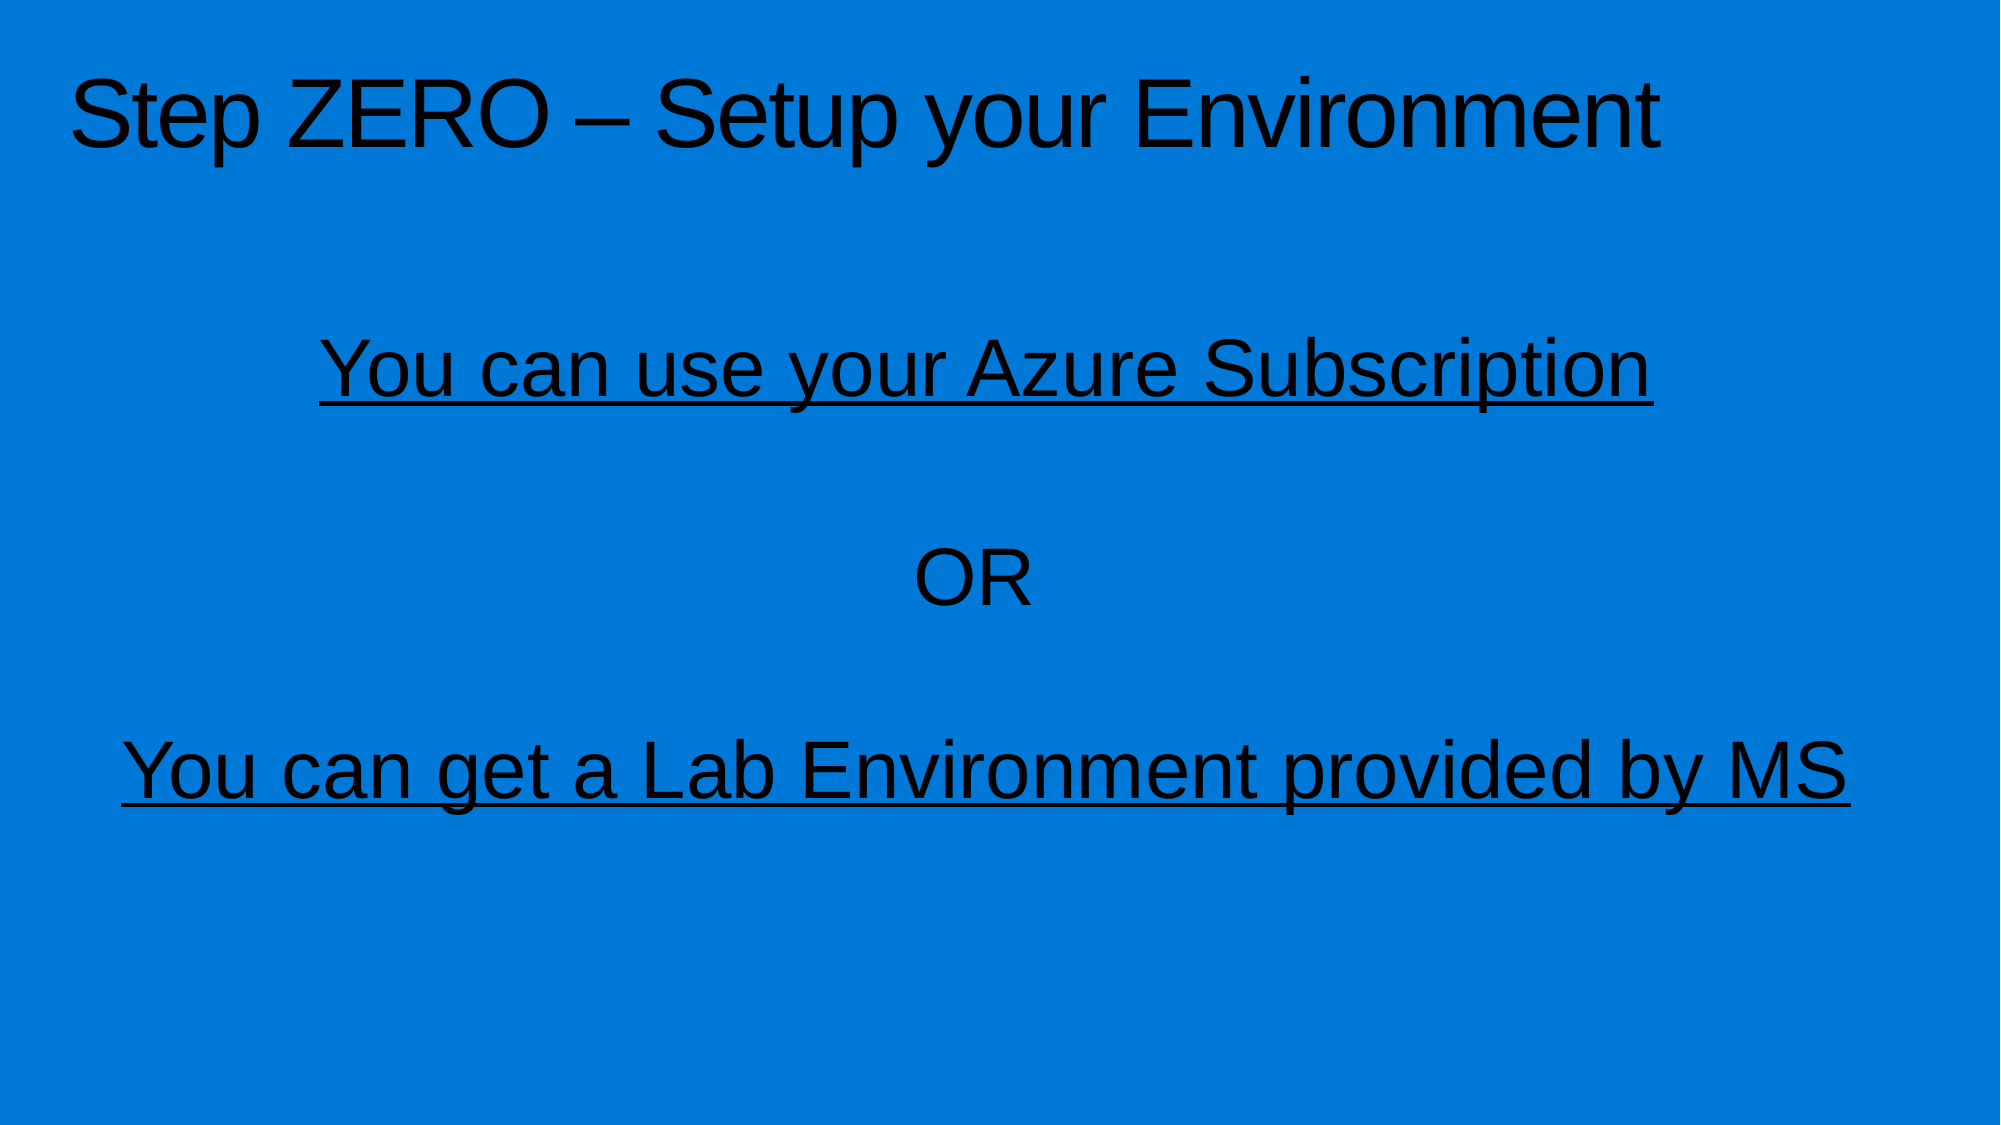

# Step ZERO – Setup your Environment
You can use your Azure Subscription

OR
You can get a Lab Environment provided by MS